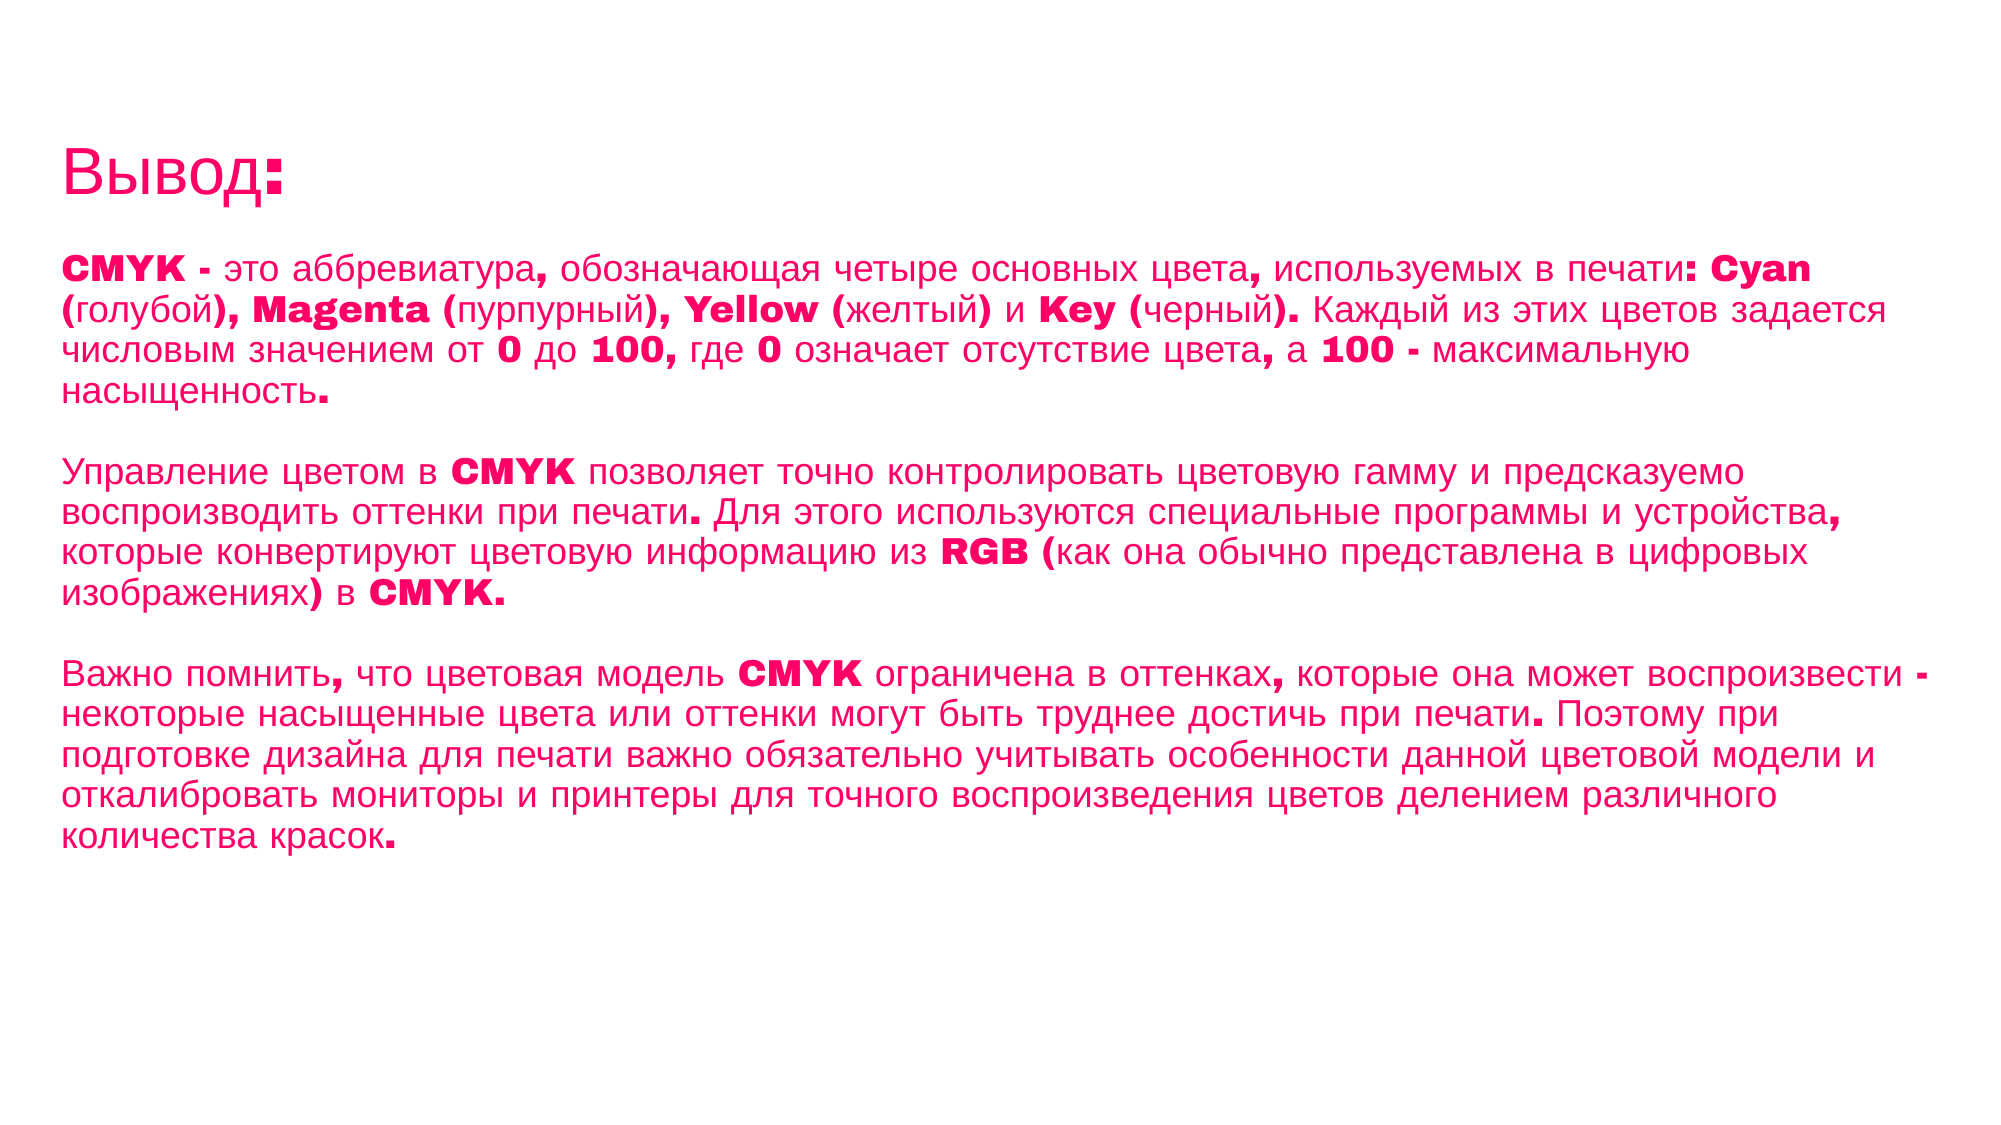

# Вывод: CMYK - это аббревиатура, обозначающая четыре основных цвета, используемых в печати: Cyan (голубой), Magenta (пурпурный), Yellow (желтый) и Key (черный). Каждый из этих цветов задается числовым значением от 0 до 100, где 0 означает отсутствие цвета, а 100 - максимальную насыщенность. Управление цветом в CMYK позволяет точно контролировать цветовую гамму и предсказуемо воспроизводить оттенки при печати. Для этого используются специальные программы и устройства, которые конвертируют цветовую информацию из RGB (как она обычно представлена в цифровых изображениях) в CMYK. Важно помнить, что цветовая модель CMYK ограничена в оттенках, которые она может воспроизвести - некоторые насыщенные цвета или оттенки могут быть труднее достичь при печати. Поэтому при подготовке дизайна для печати важно обязательно учитывать особенности данной цветовой модели и откалибровать мониторы и принтеры для точного воспроизведения цветов делением различного количества красок.